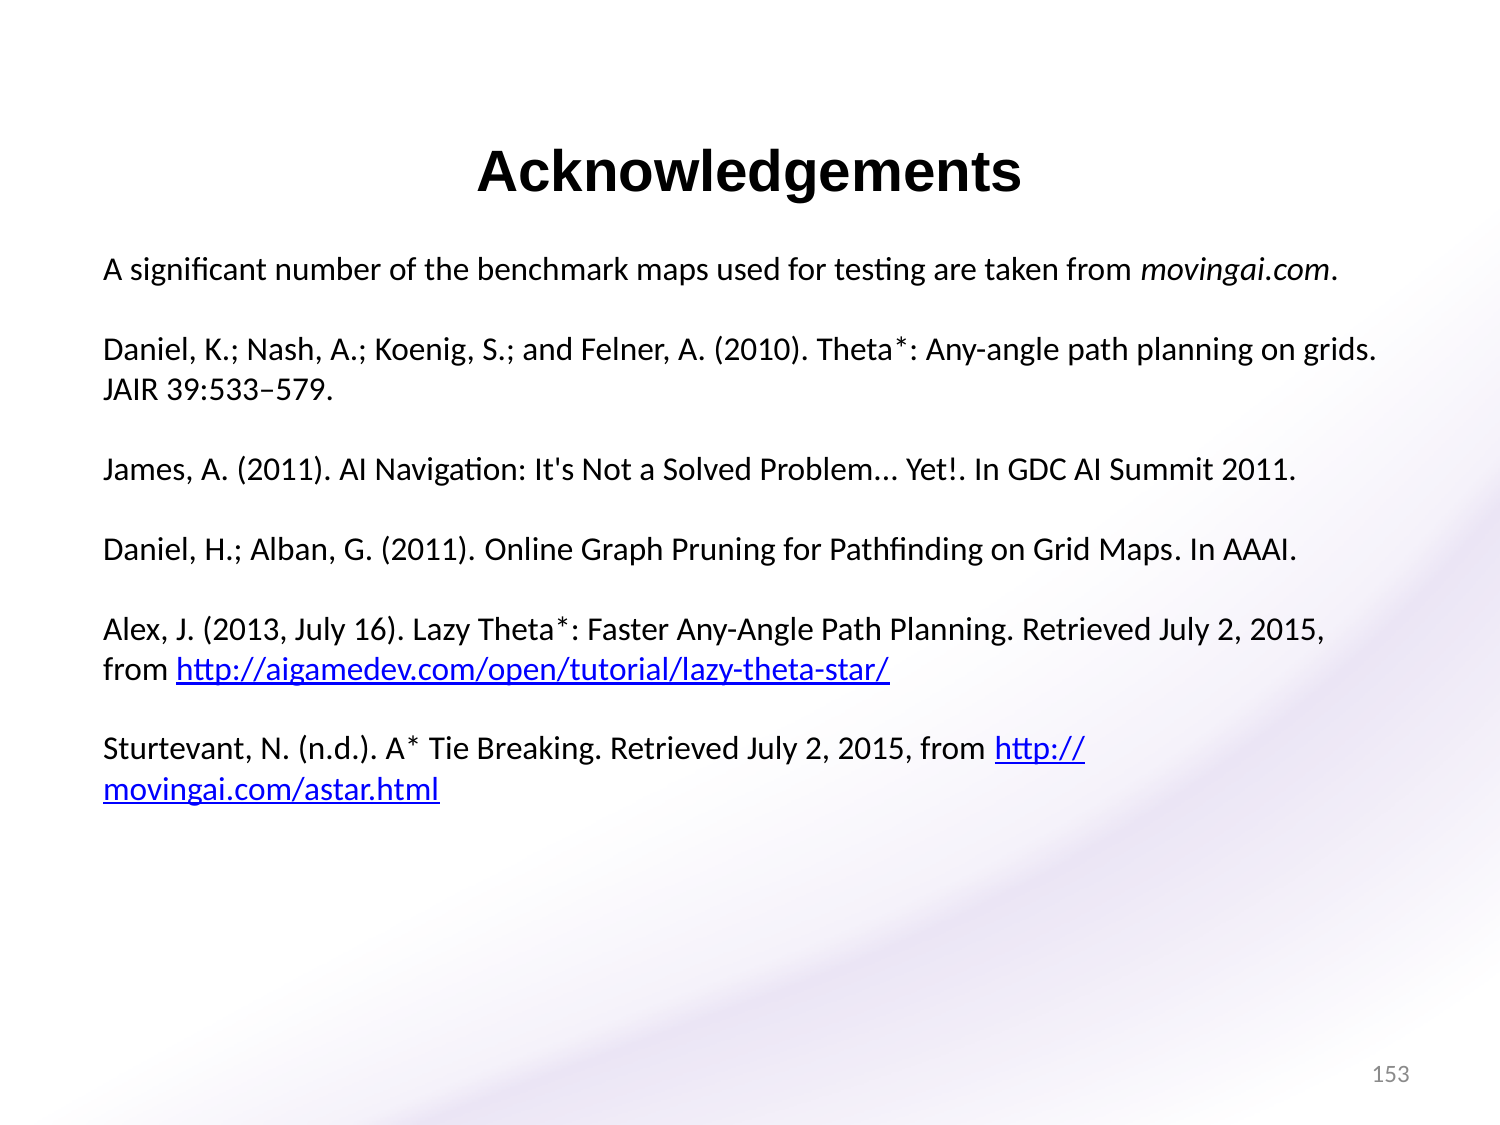

Acknowledgements

A significant number of the benchmark maps used for testing are taken from movingai.com.

Daniel, K.; Nash, A.; Koenig, S.; and Felner, A. (2010). Theta*: Any-angle path planning on grids. JAIR 39:533–579.

James, A. (2011). AI Navigation: It's Not a Solved Problem... Yet!. In GDC AI Summit 2011.

Daniel, H.; Alban, G. (2011). Online Graph Pruning for Pathfinding on Grid Maps. In AAAI.

Alex, J. (2013, July 16). Lazy Theta*: Faster Any-Angle Path Planning. Retrieved July 2, 2015, from http://aigamedev.com/open/tutorial/lazy-theta-star/

Sturtevant, N. (n.d.). A* Tie Breaking. Retrieved July 2, 2015, from http://movingai.com/astar.html
153